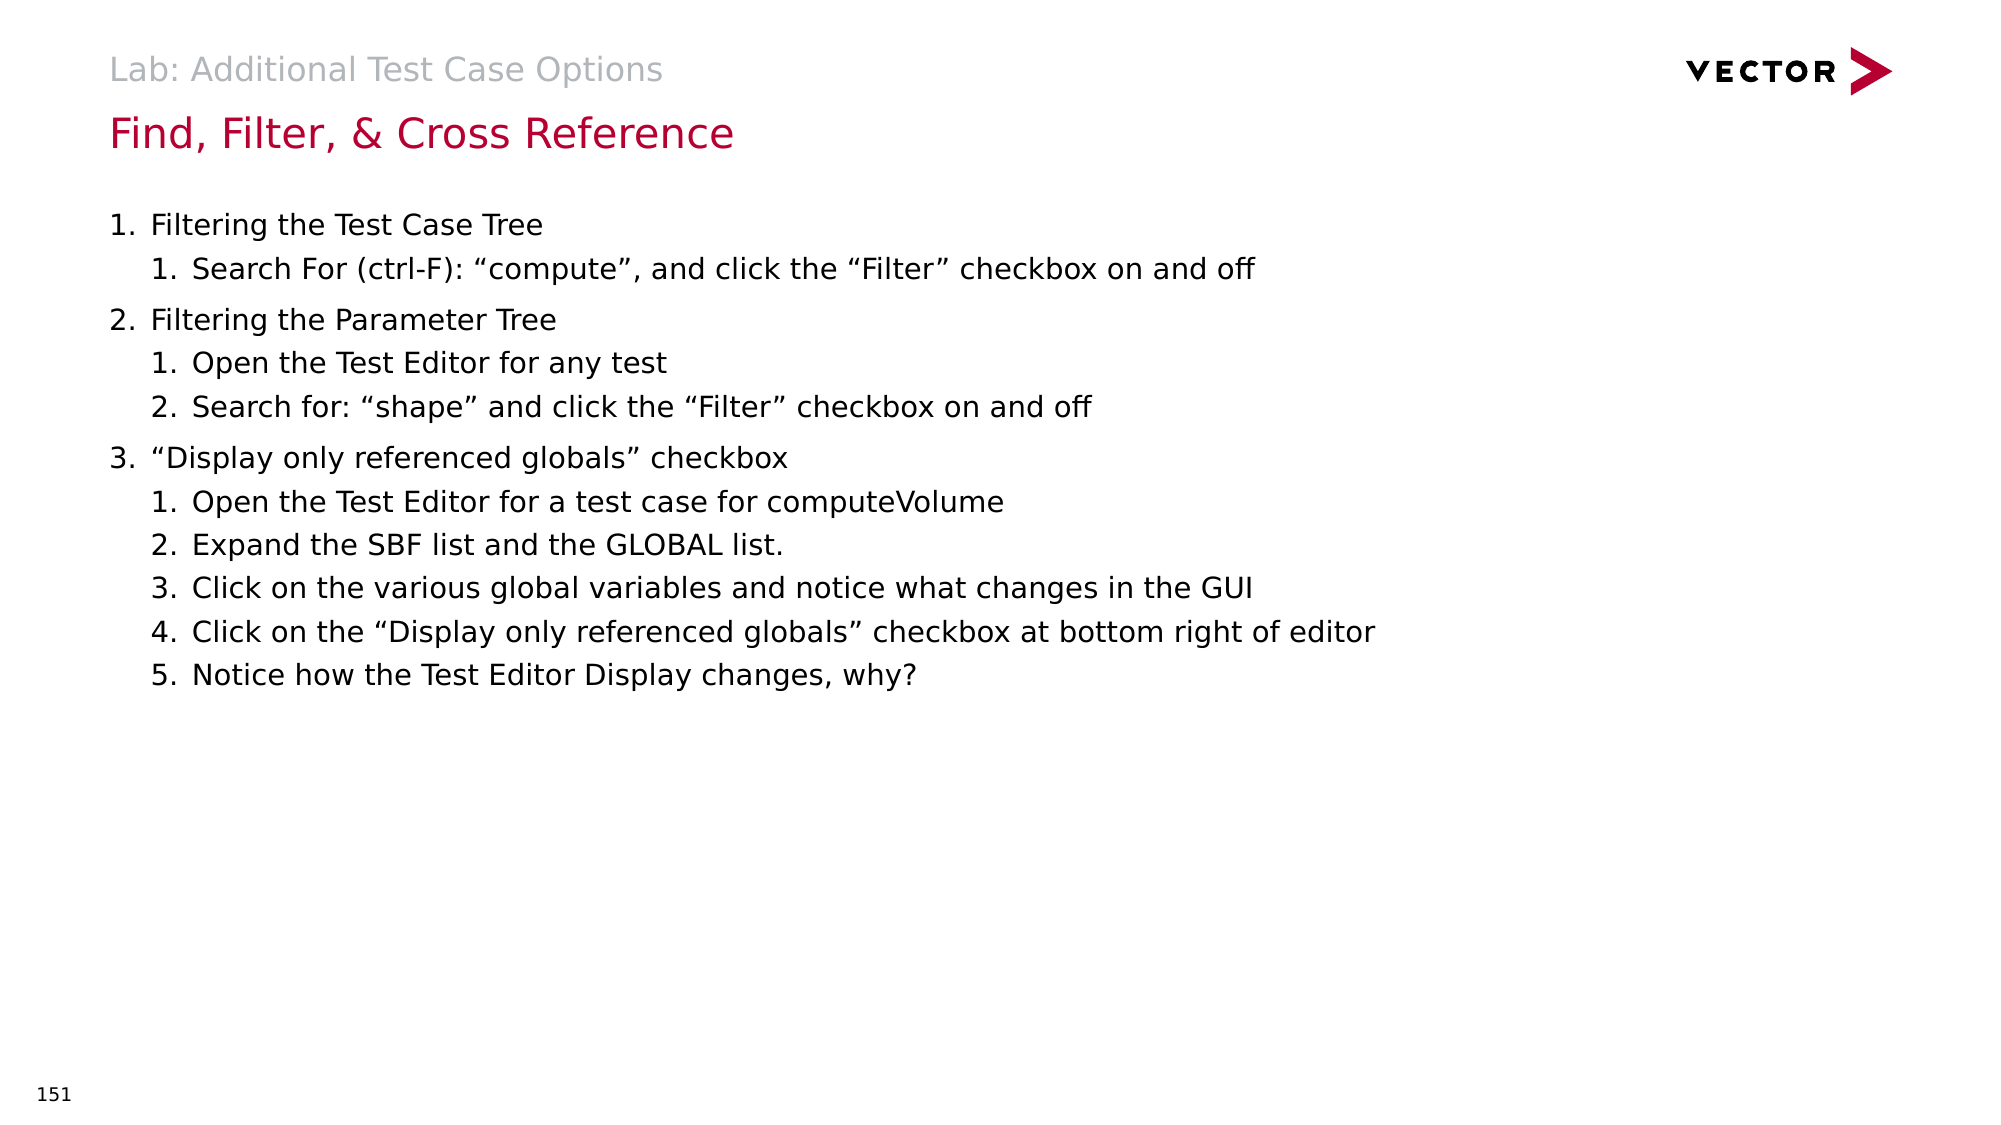

# Lab: Additional Test Case Options
Find, Filter, & Cross Reference
Filtering the Test Case Tree
Search For (ctrl-F): “compute”, and click the “Filter” checkbox on and off
Filtering the Parameter Tree
Open the Test Editor for any test
Search for: “shape” and click the “Filter” checkbox on and off
“Display only referenced globals” checkbox
Open the Test Editor for a test case for computeVolume
Expand the SBF list and the GLOBAL list.
Click on the various global variables and notice what changes in the GUI
Click on the “Display only referenced globals” checkbox at bottom right of editor
Notice how the Test Editor Display changes, why?